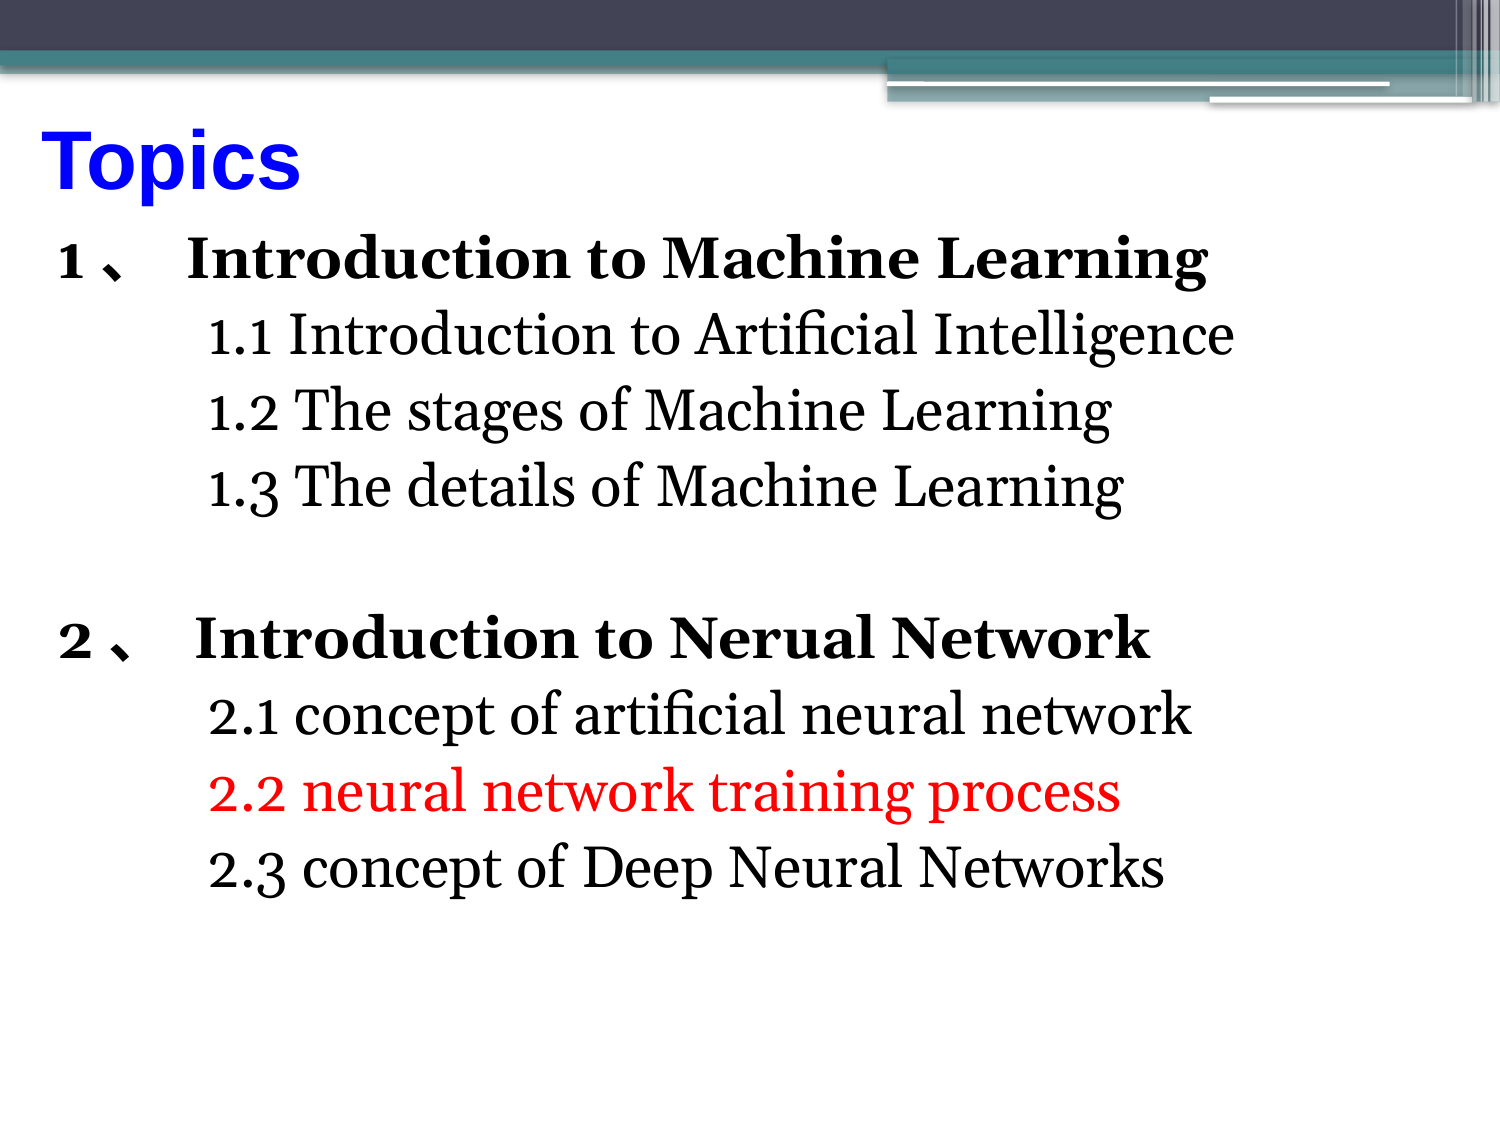

# Topics
1、 Introduction to Machine Learning
	1.1 Introduction to Artificial Intelligence
	1.2 The stages of Machine Learning
	1.3 The details of Machine Learning

2、 Introduction to Nerual Network
	2.1 concept of artificial neural network
	2.2 neural network training process
	2.3 concept of Deep Neural Networks